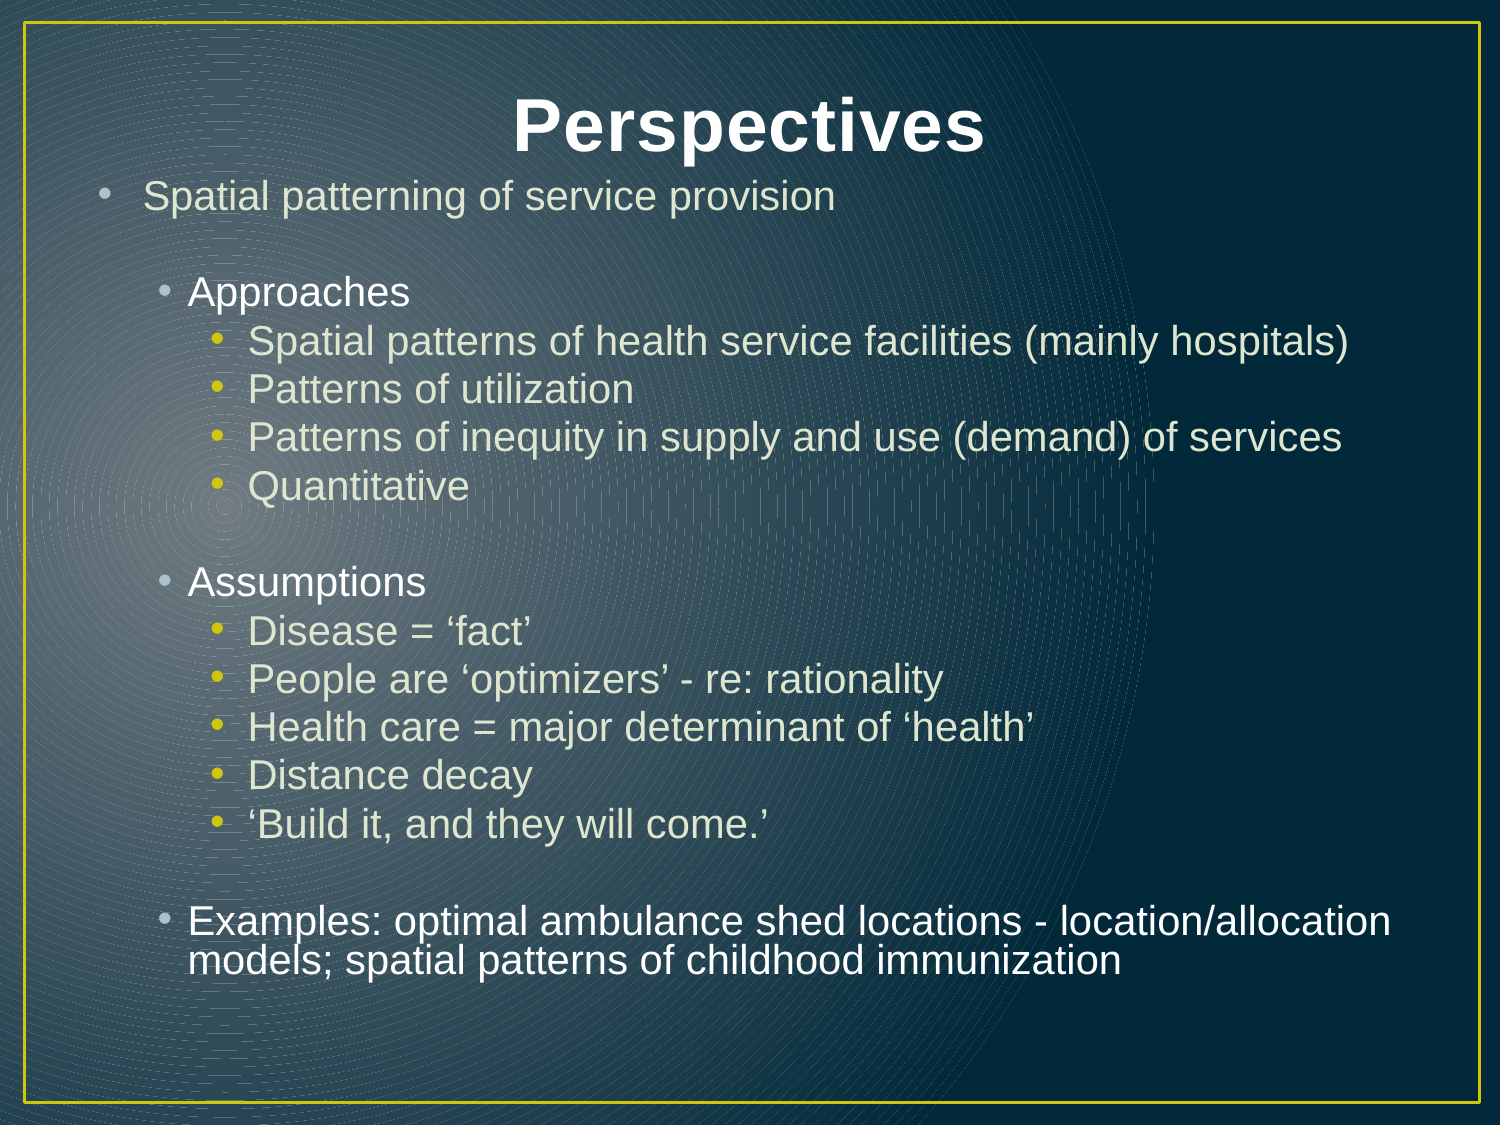

# Perspectives
Spatial patterning of service provision

Approaches
Spatial patterns of health service facilities (mainly hospitals)
Patterns of utilization
Patterns of inequity in supply and use (demand) of services
Quantitative

Assumptions
Disease = ‘fact’
People are ‘optimizers’ - re: rationality
Health care = major determinant of ‘health’
Distance decay
‘Build it, and they will come.’

Examples: optimal ambulance shed locations - location/allocation models; spatial patterns of childhood immunization